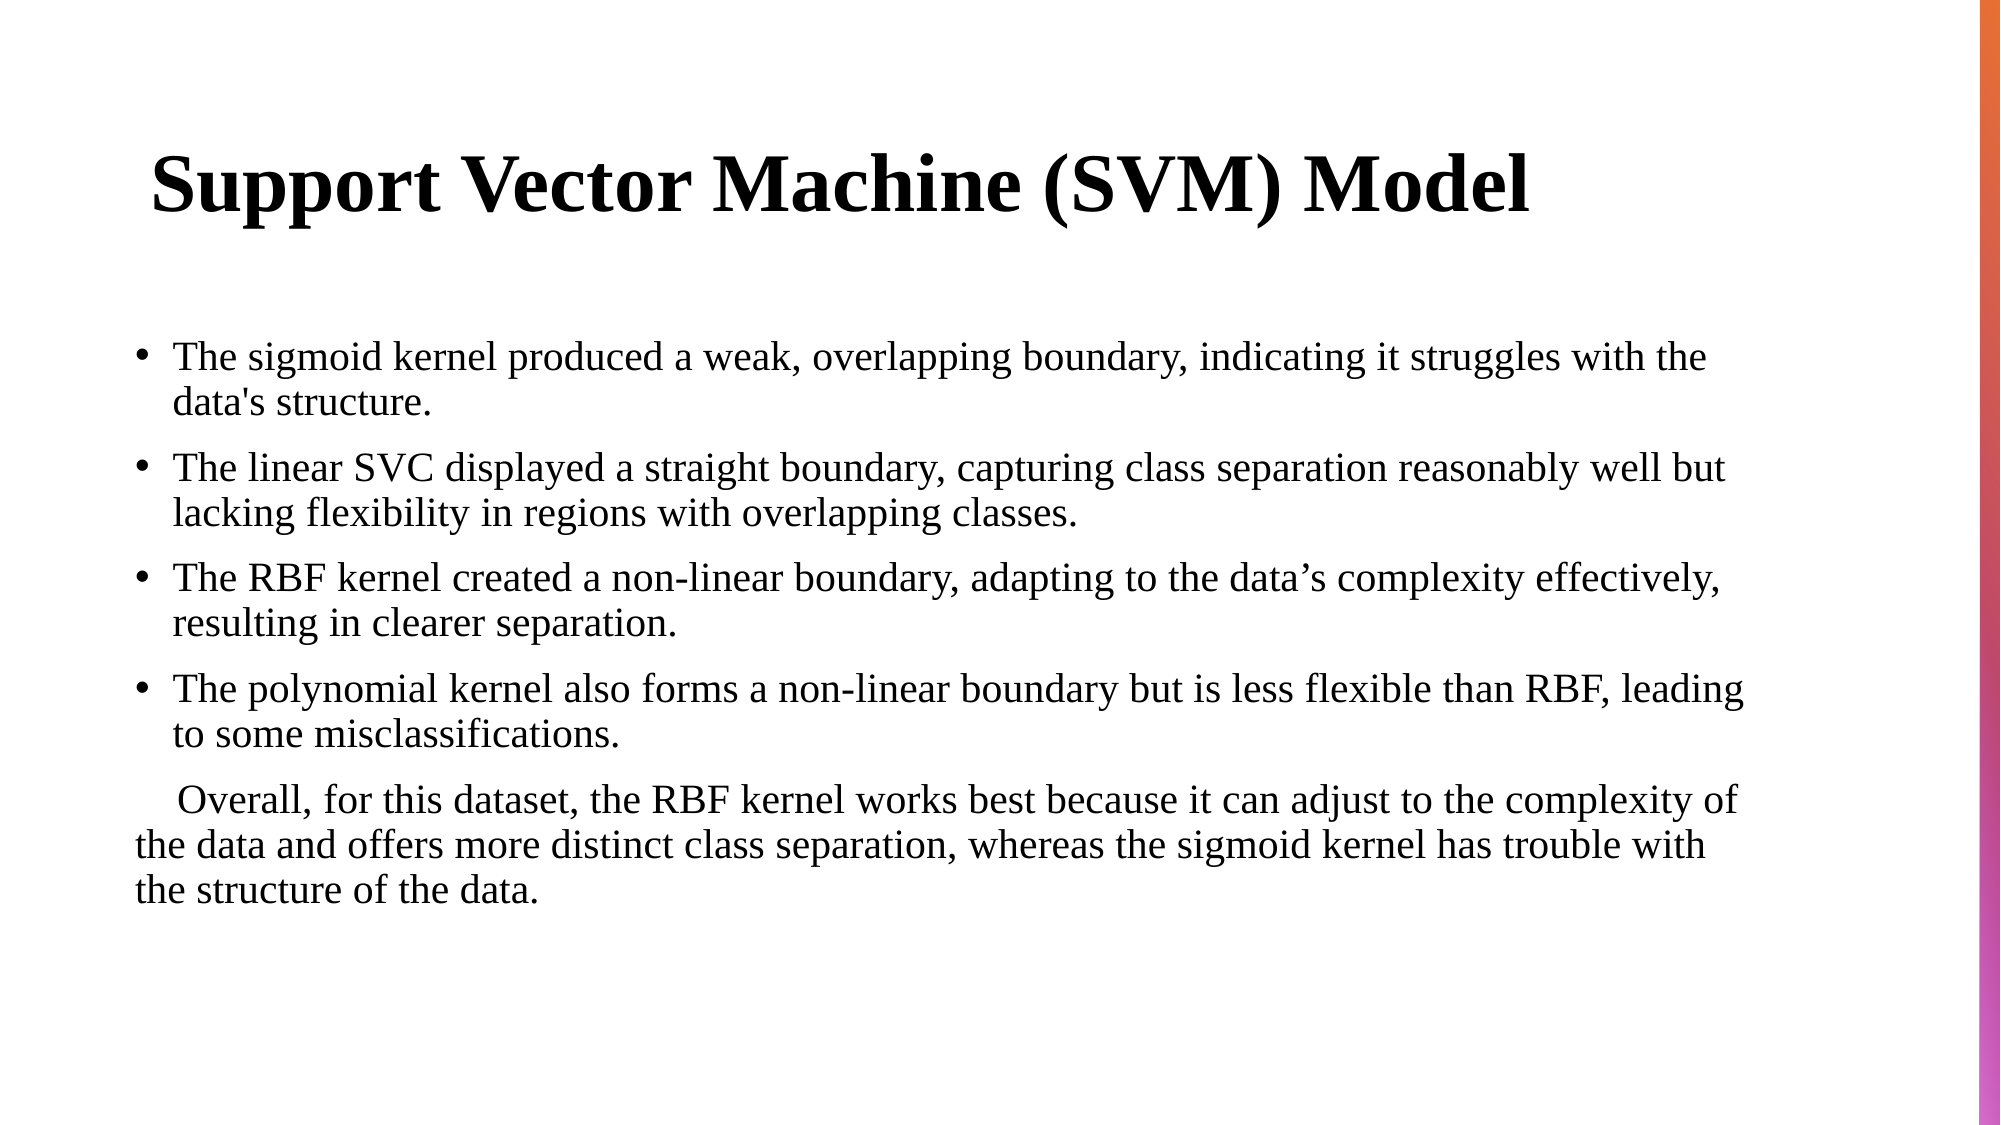

# Support Vector Machine (SVM) Model
The sigmoid kernel produced a weak, overlapping boundary, indicating it struggles with the data's structure.
The linear SVC displayed a straight boundary, capturing class separation reasonably well but lacking flexibility in regions with overlapping classes.
The RBF kernel created a non-linear boundary, adapting to the data’s complexity effectively, resulting in clearer separation.
The polynomial kernel also forms a non-linear boundary but is less flexible than RBF, leading to some misclassifications.
    Overall, for this dataset, the RBF kernel works best because it can adjust to the complexity of the data and offers more distinct class separation, whereas the sigmoid kernel has trouble with the structure of the data.